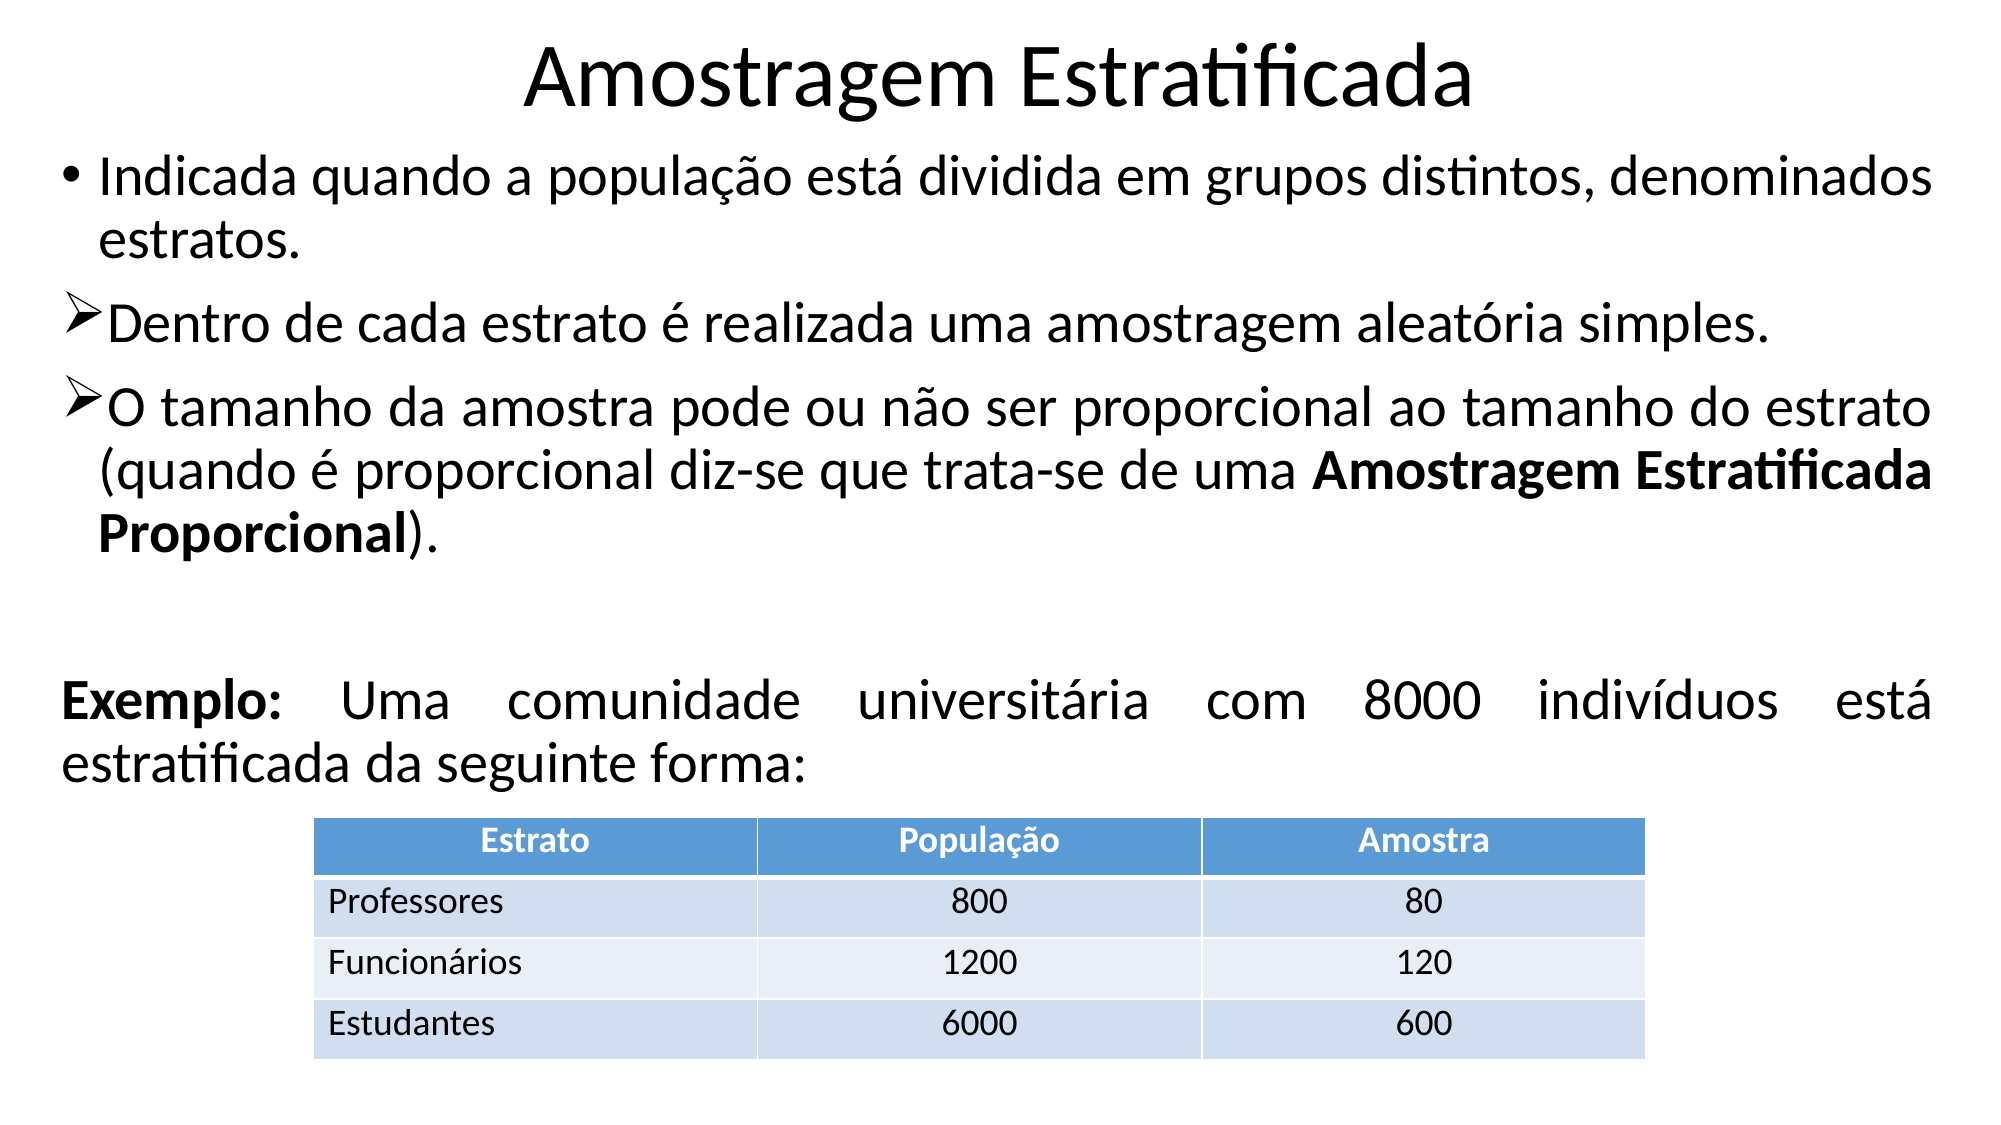

# Amostragem Estratificada
Indicada quando a população está dividida em grupos distintos, denominados estratos.
Dentro de cada estrato é realizada uma amostragem aleatória simples.
O tamanho da amostra pode ou não ser proporcional ao tamanho do estrato (quando é proporcional diz-se que trata-se de uma Amostragem Estratificada Proporcional).

Exemplo: Uma comunidade universitária com 8000 indivíduos está estratificada da seguinte forma:

| Estrato | População | Amostra |
| --- | --- | --- |
| Professores | 800 | 80 |
| Funcionários | 1200 | 120 |
| Estudantes | 6000 | 600 |